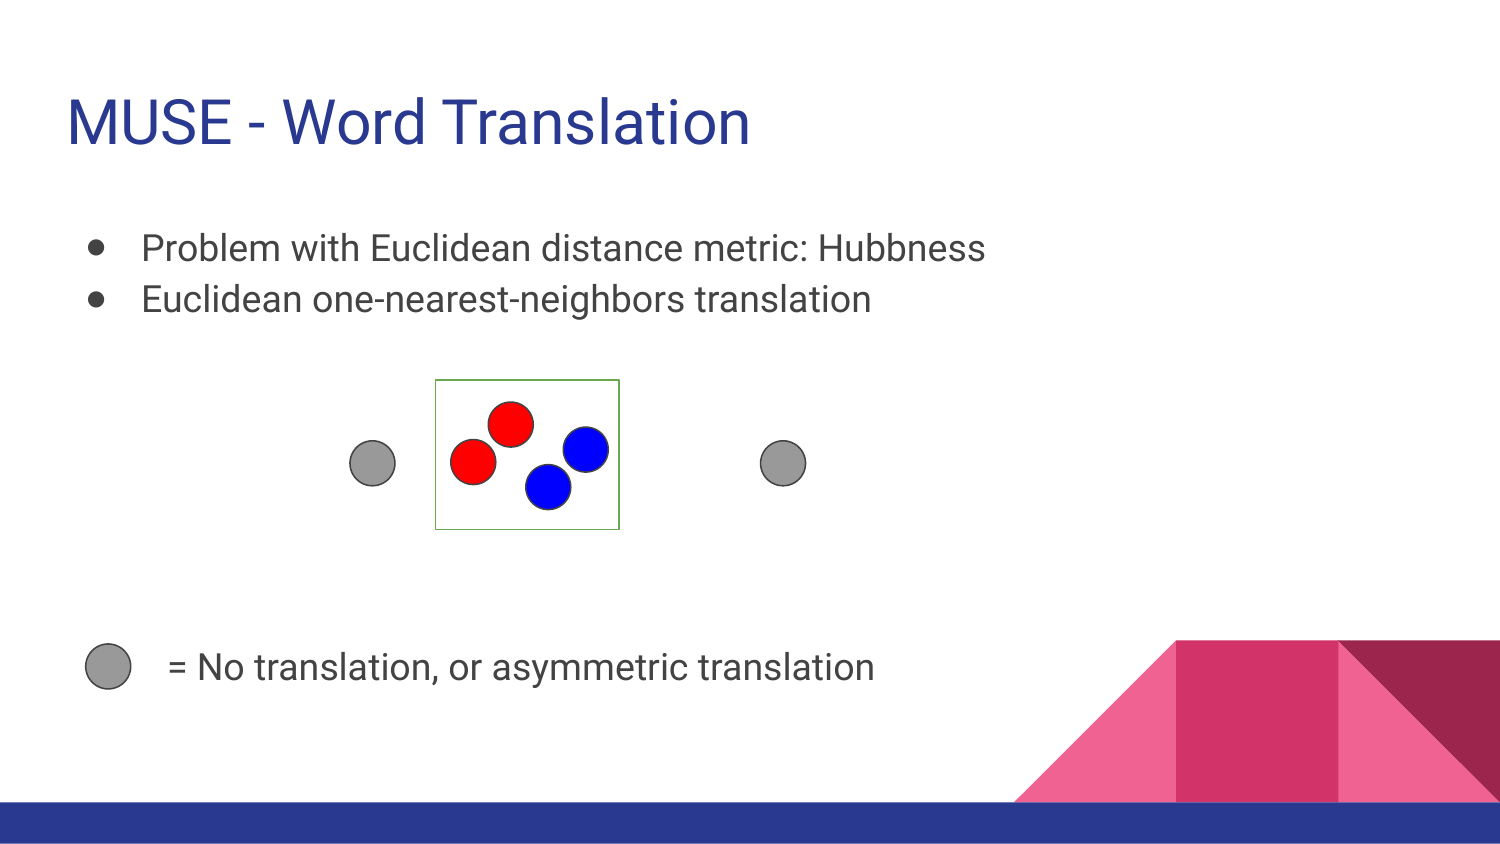

# MUSE - Word Translation

Problem with Euclidean distance metric: Hubbness
Euclidean one-nearest-neighbors translation

= No translation, or asymmetric translation